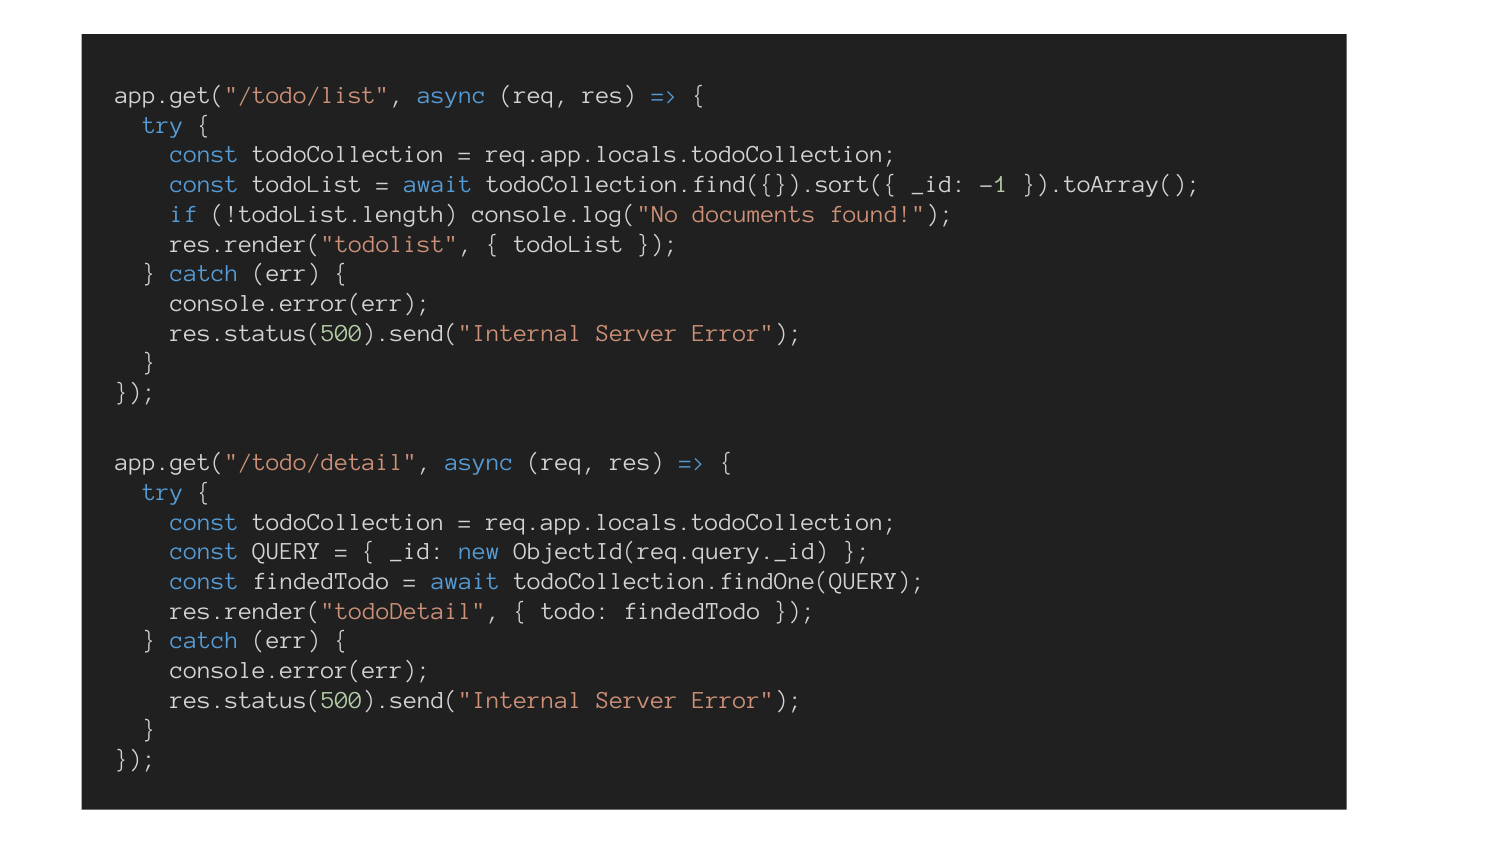

app.get("/todo/list", async (req, res) => {
  try {
    const todoCollection = req.app.locals.todoCollection;
    const todoList = await todoCollection.find({}).sort({ _id: -1 }).toArray();
    if (!todoList.length) console.log("No documents found!");
    res.render("todolist", { todoList });
  } catch (err) {
    console.error(err);
    res.status(500).send("Internal Server Error");
  }
});

app.get("/todo/detail", async (req, res) => {
  try {
    const todoCollection = req.app.locals.todoCollection;
    const QUERY = { _id: new ObjectId(req.query._id) };
    const findedTodo = await todoCollection.findOne(QUERY);
    res.render("todoDetail", { todo: findedTodo });
  } catch (err) {
    console.error(err);
    res.status(500).send("Internal Server Error");
  }
});